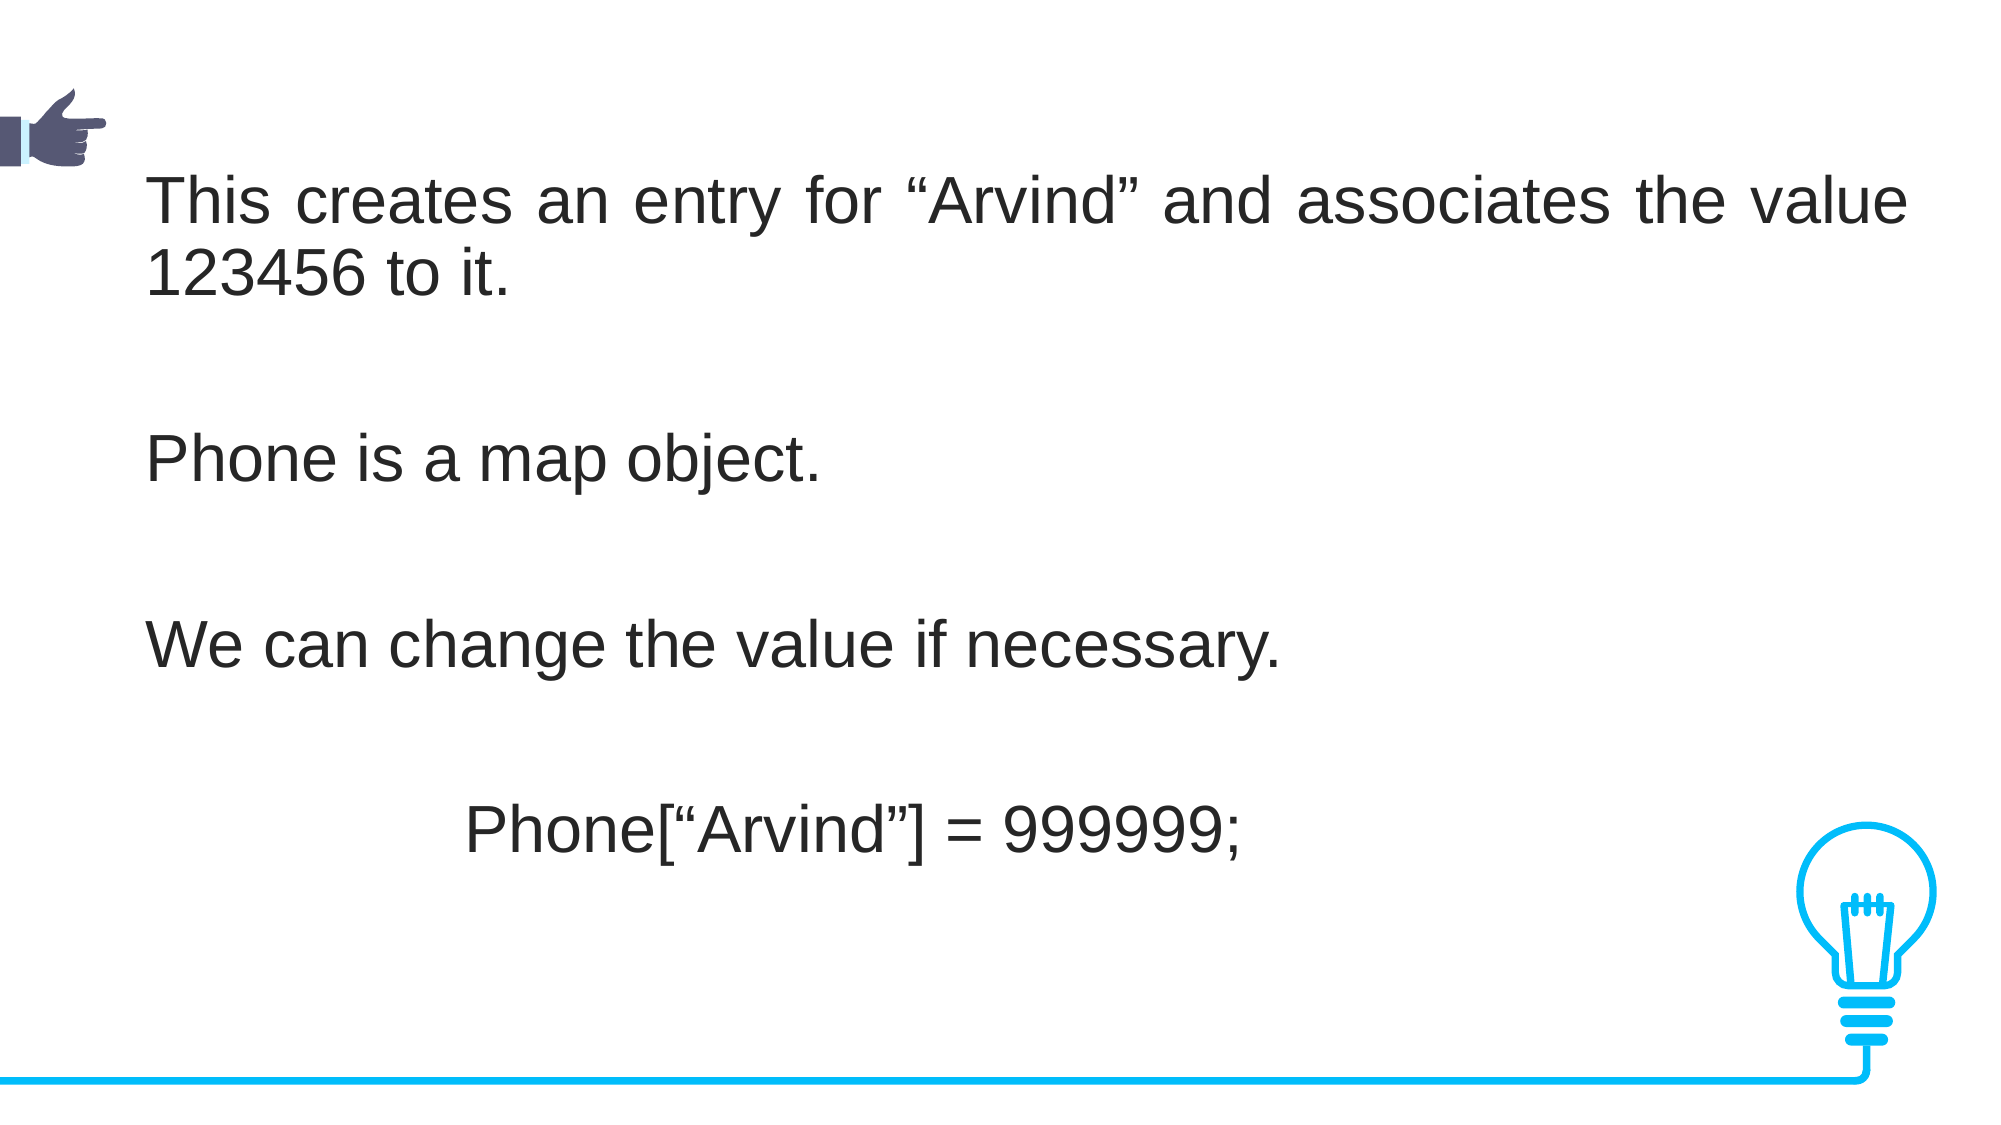

This creates an entry for “Arvind” and associates the value 123456 to it.

Phone is a map object.

We can change the value if necessary.

		 Phone[“Arvind”] = 999999;